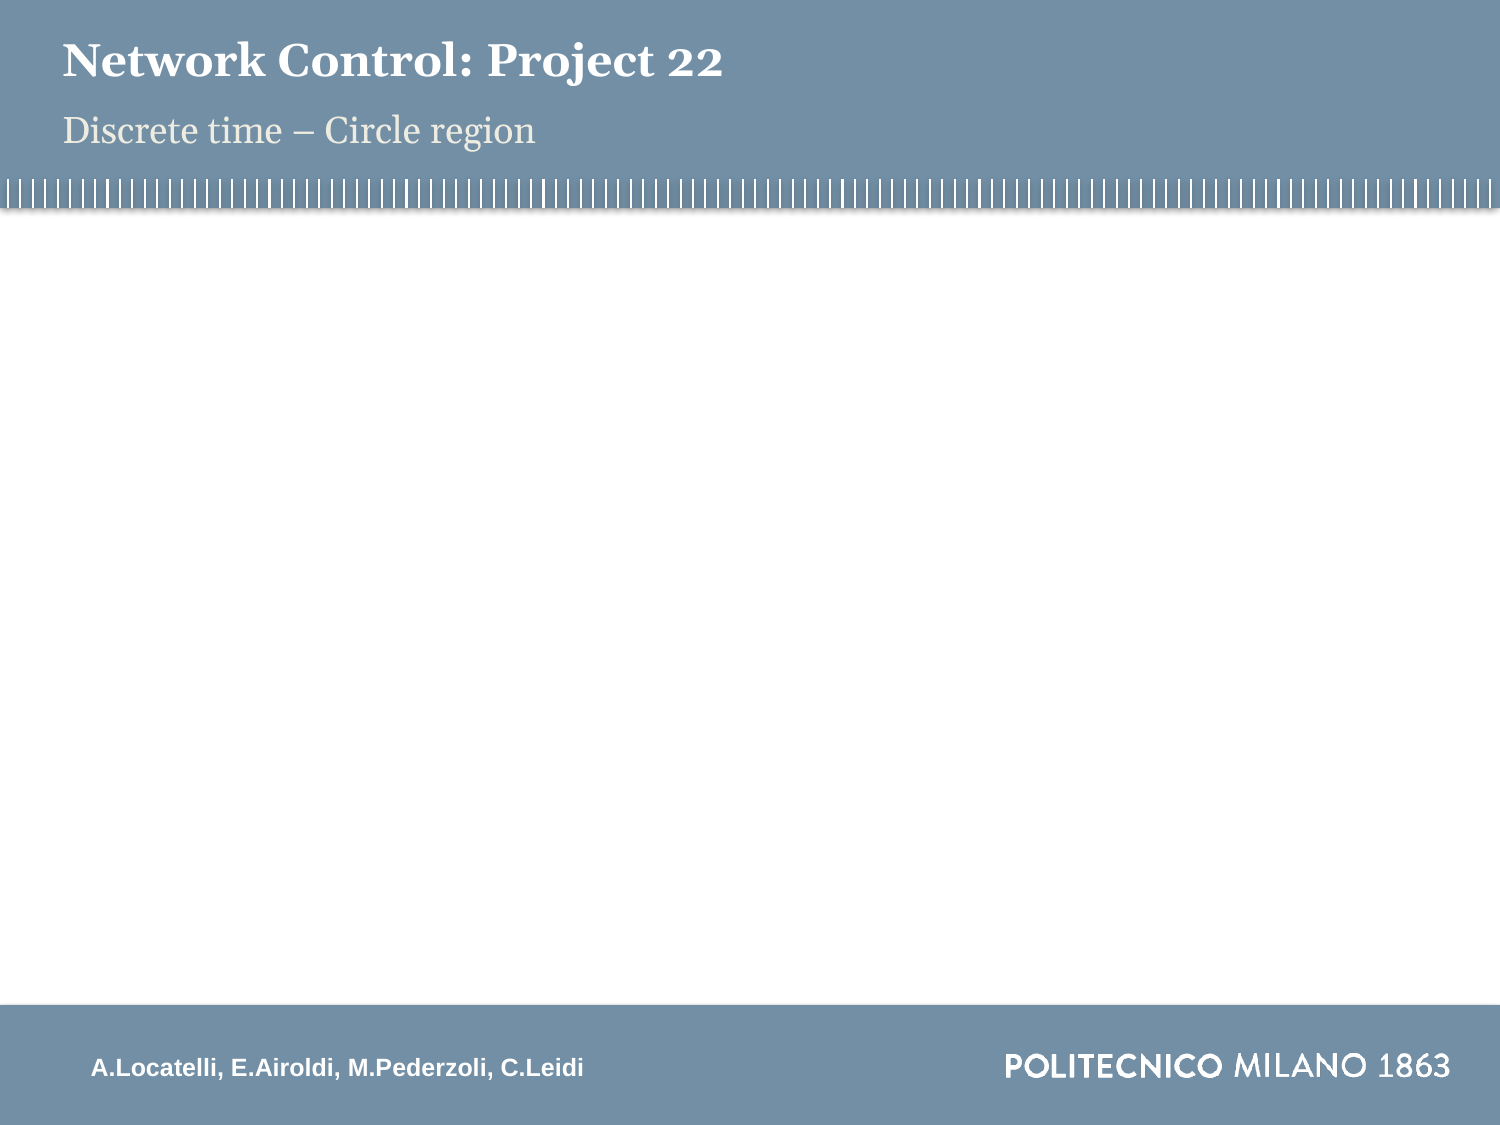

# Network Control: Project 22
Discrete time – Circle region